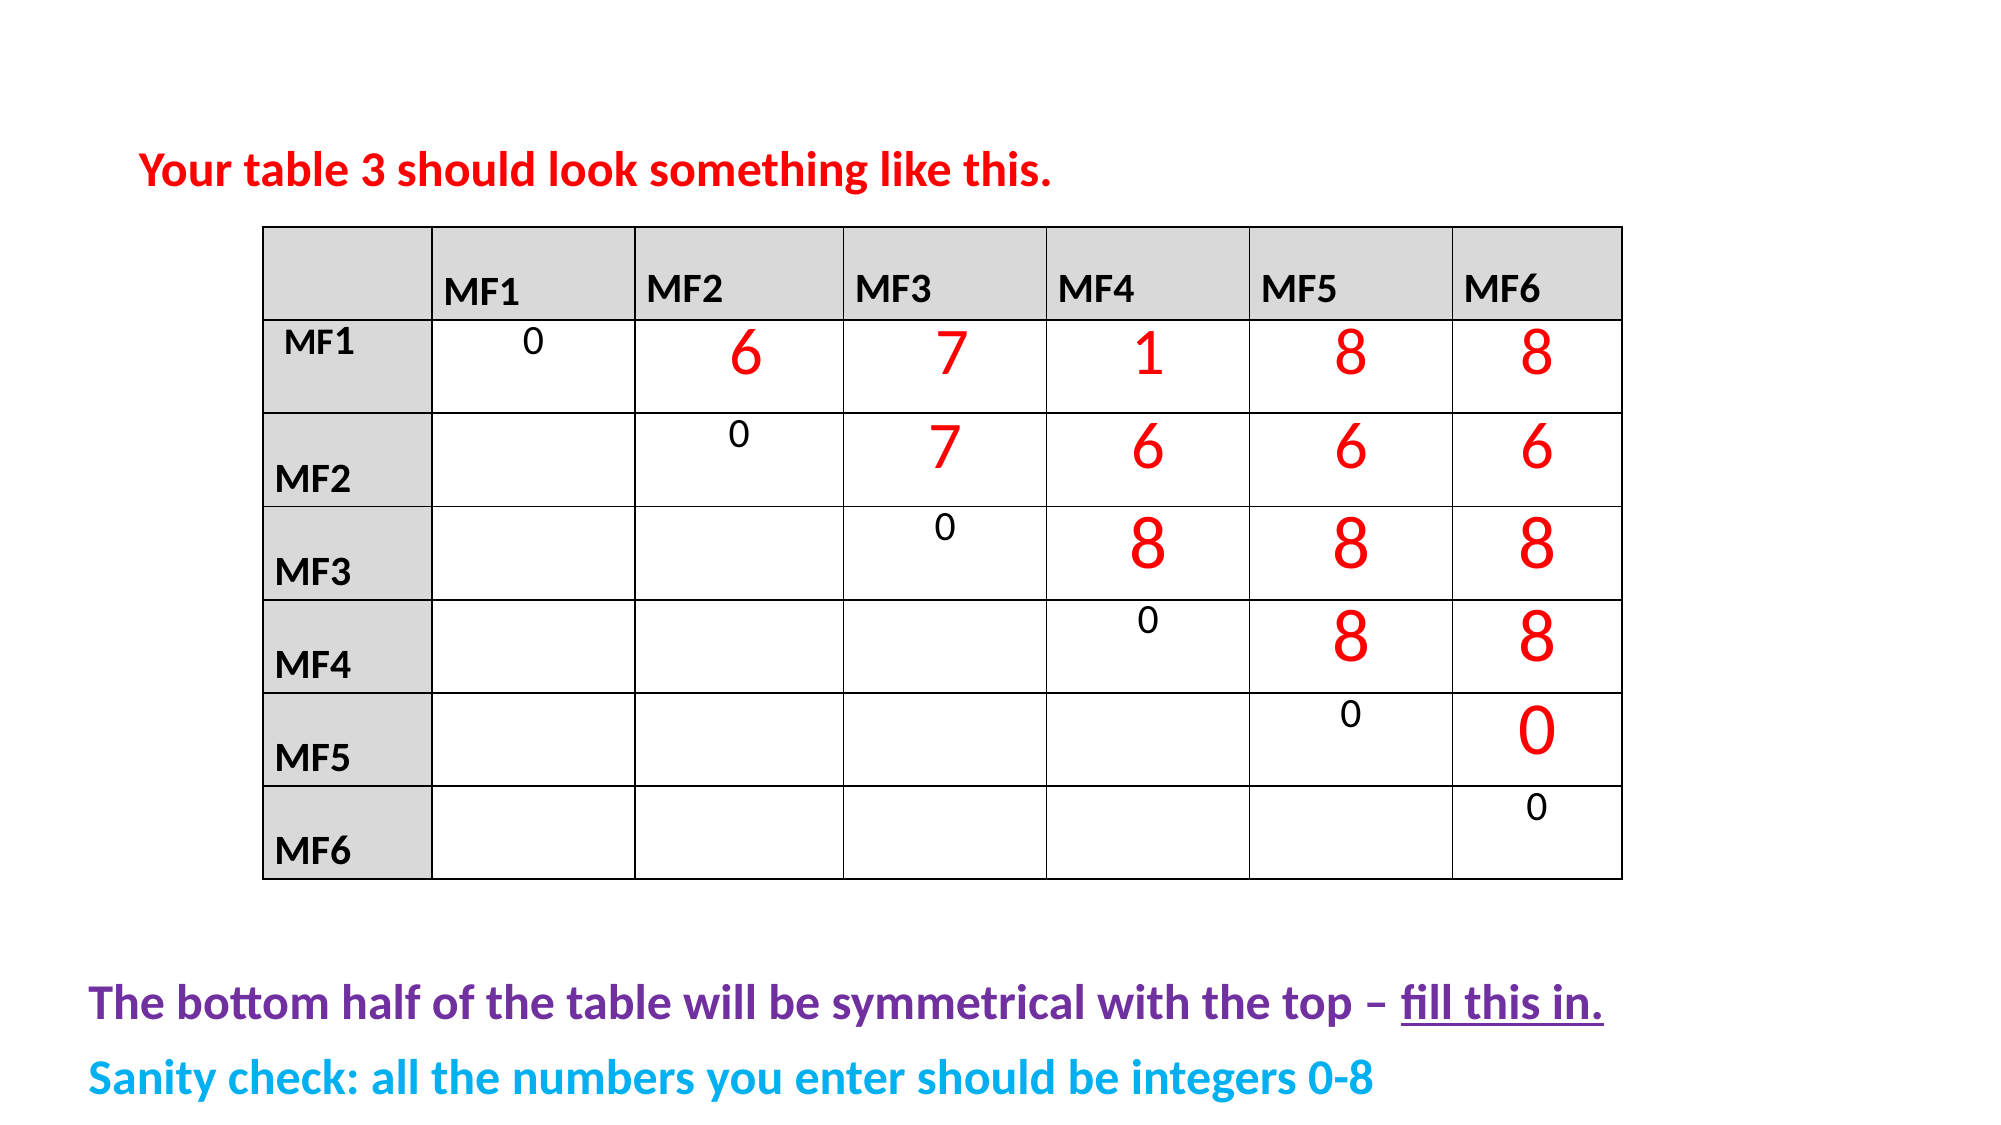

Your table 3 should look something like this.
|  | MF1 | MF2 | MF3 | MF4 | MF5 | MF6 |
| --- | --- | --- | --- | --- | --- | --- |
| MF1 | 0 | 6 | 7 | 1 | 8 | 8 |
| MF2 |  | 0 | 7 | 6 | 6 | 6 |
| MF3 |  |  | 0 | 8 | 8 | 8 |
| MF4 |  |  |  | 0 | 8 | 8 |
| MF5 |  |  |  |  | 0 | 0 |
| MF6 |  |  |  |  |  | 0 |
The bottom half of the table will be symmetrical with the top – fill this in.
Sanity check: all the numbers you enter should be integers 0-8